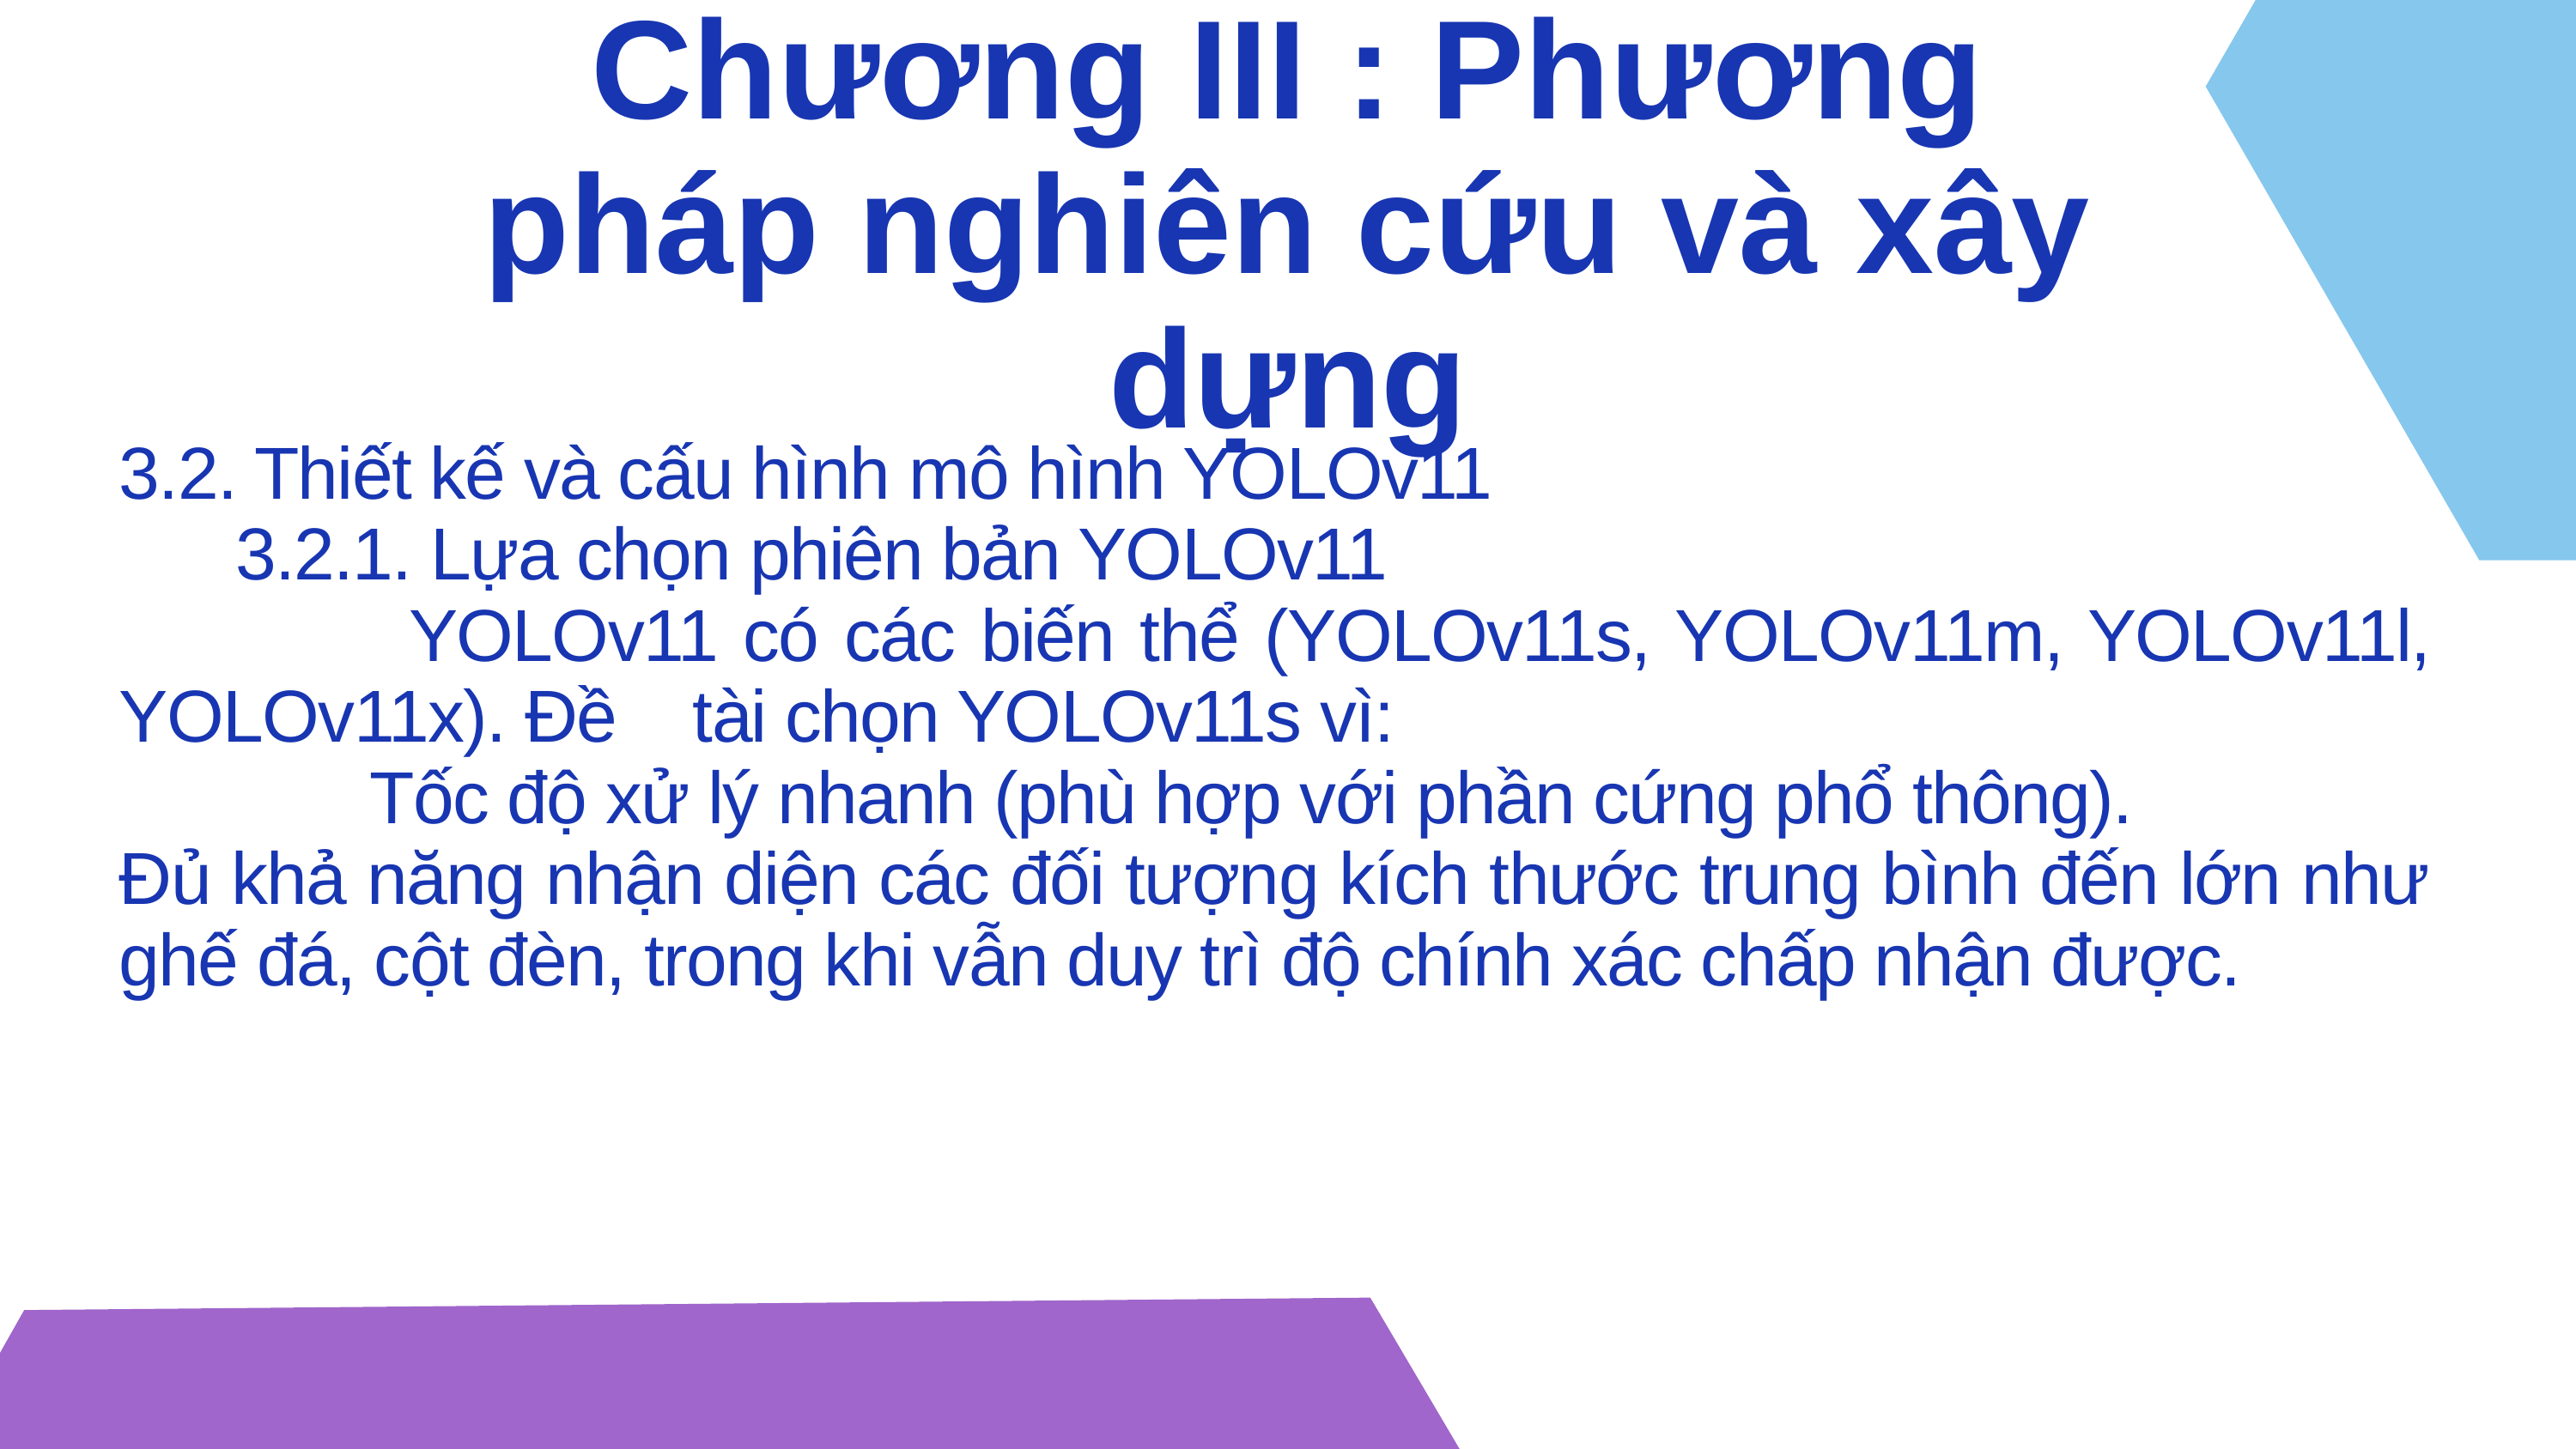

Chương III : Phương pháp nghiên cứu và xây dựng
3.2. Thiết kế và cấu hình mô hình YOLOv11
      3.2.1. Lựa chọn phiên bản YOLOv11
           YOLOv11 có các biến thể (YOLOv11s, YOLOv11m, YOLOv11l, YOLOv11x). Đề    tài chọn YOLOv11s vì:
             Tốc độ xử lý nhanh (phù hợp với phần cứng phổ thông).
Đủ khả năng nhận diện các đối tượng kích thước trung bình đến lớn như ghế đá, cột đèn, trong khi vẫn duy trì độ chính xác chấp nhận được.